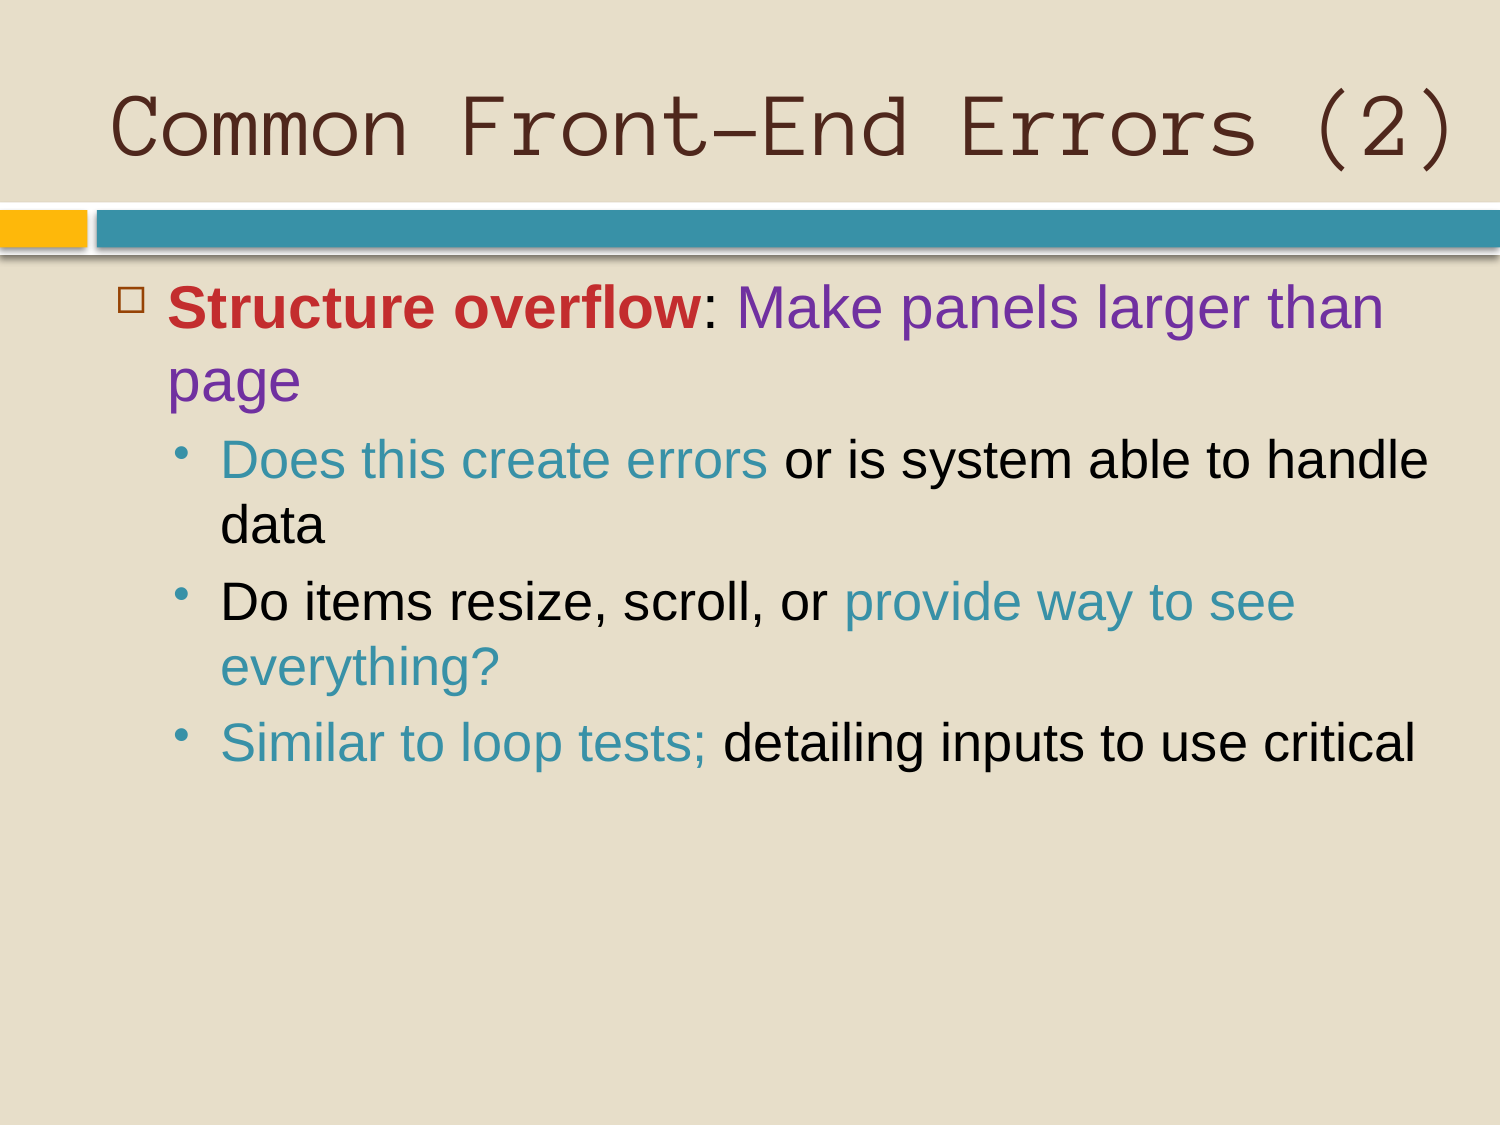

# Common Front-End Errors (2)
Structure overflow: Make panels larger than page
Does this create errors or is system able to handle data
Do items resize, scroll, or provide way to see everything?
Similar to loop tests; detailing inputs to use critical